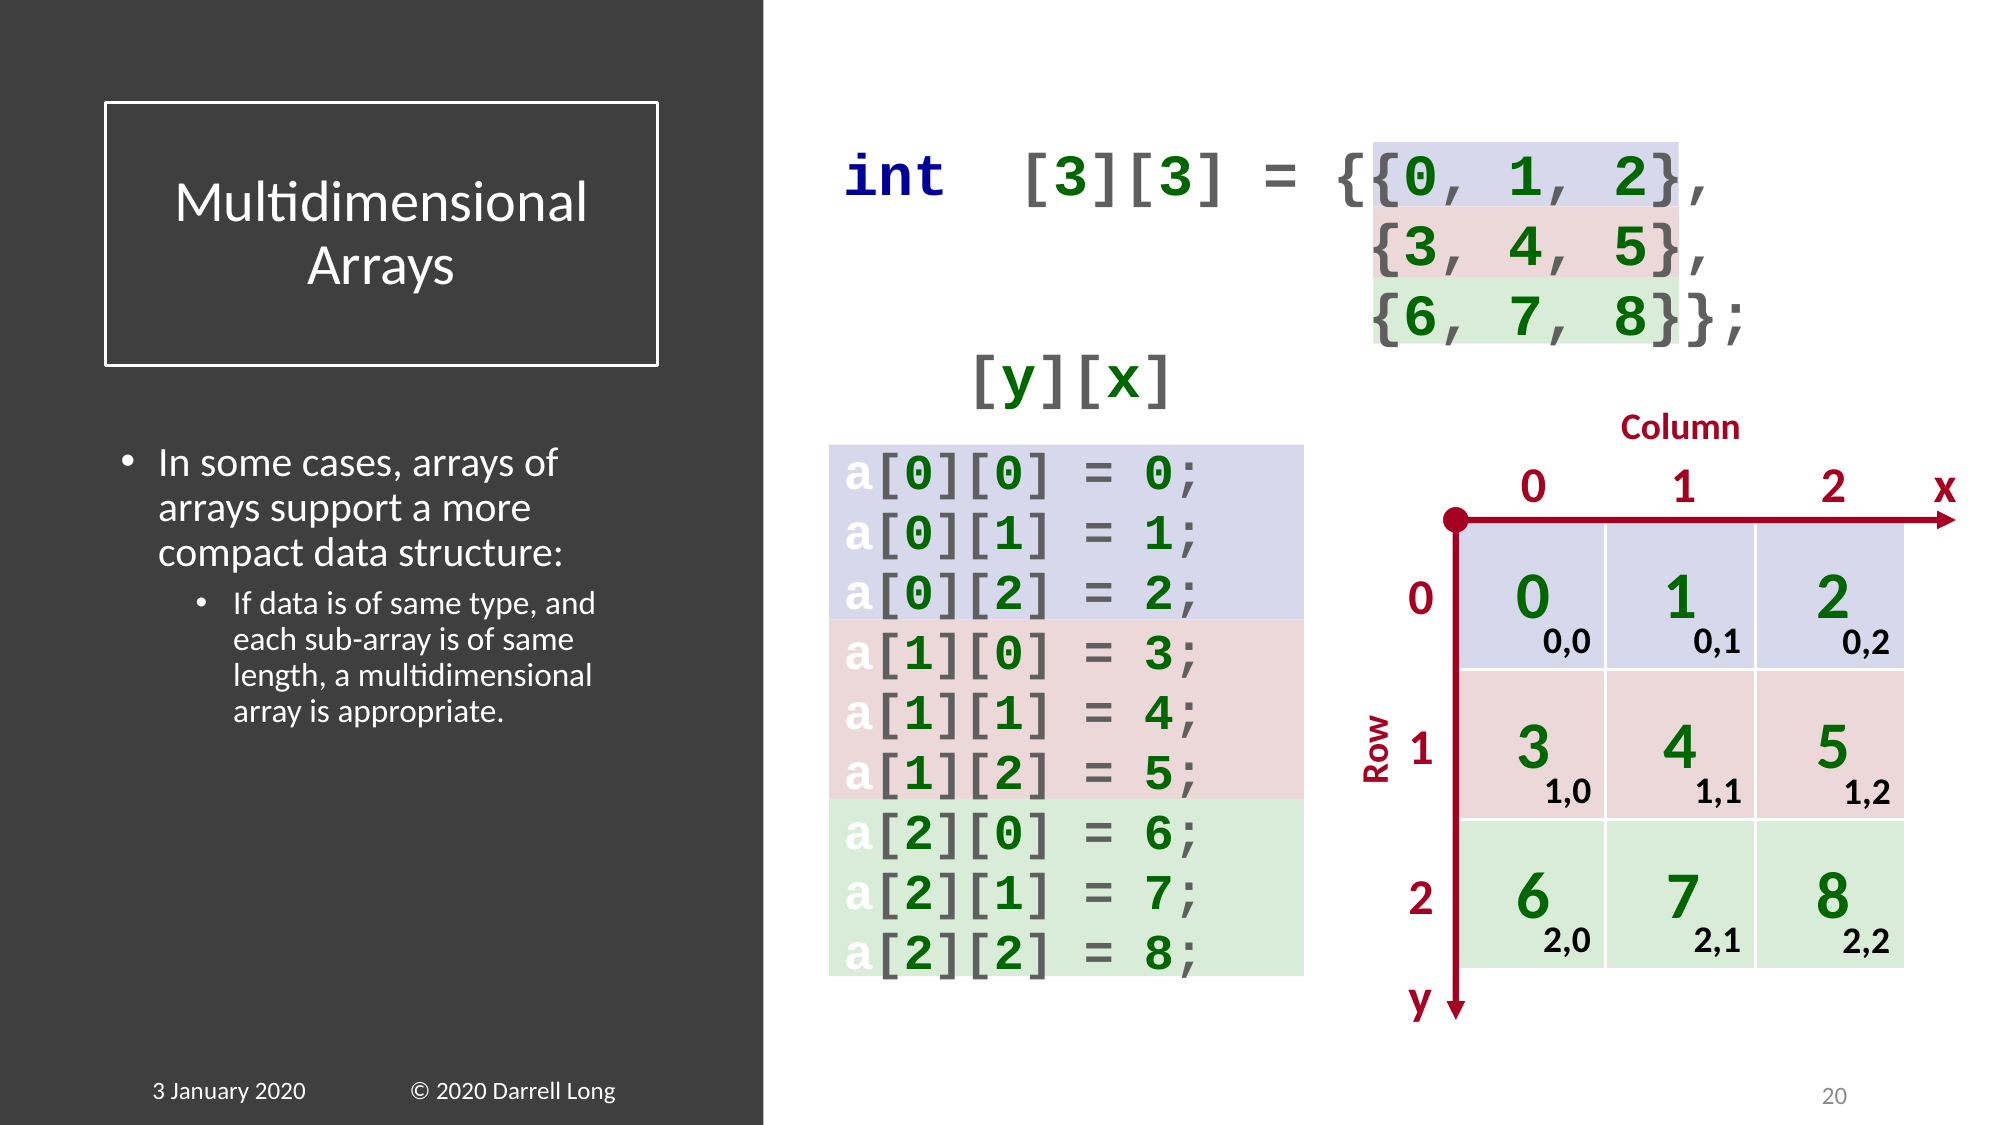

# Multidimensional Arrays
int a[3][3] = {{0, 1, 2},
               {3, 4, 5},
               {6, 7, 8}};

Row, Column

a[y][x]
Column

a[0][0] = 0;
a[0][1] = 1;
a[0][2] = 2;
a[1][0] = 3;
a[1][1] = 4;
a[1][2] = 5;
a[2][0] = 6;
a[2][1] = 7;
a[2][2] = 8;
In some cases, arrays of arrays support a more compact data structure:
If data is of same type, and each sub-array is of same length, a multidimensional array is appropriate.

0
1
2
x
Row 0

0
1
2
0
0,0
0,1
0,2

Row 1
3
4
5
1
Row
1,0
1,1
1,2

6
7
8
2
Row 2
2,0
2,1
2,2
y
© 2020 Darrell Long
3 January 2020
20